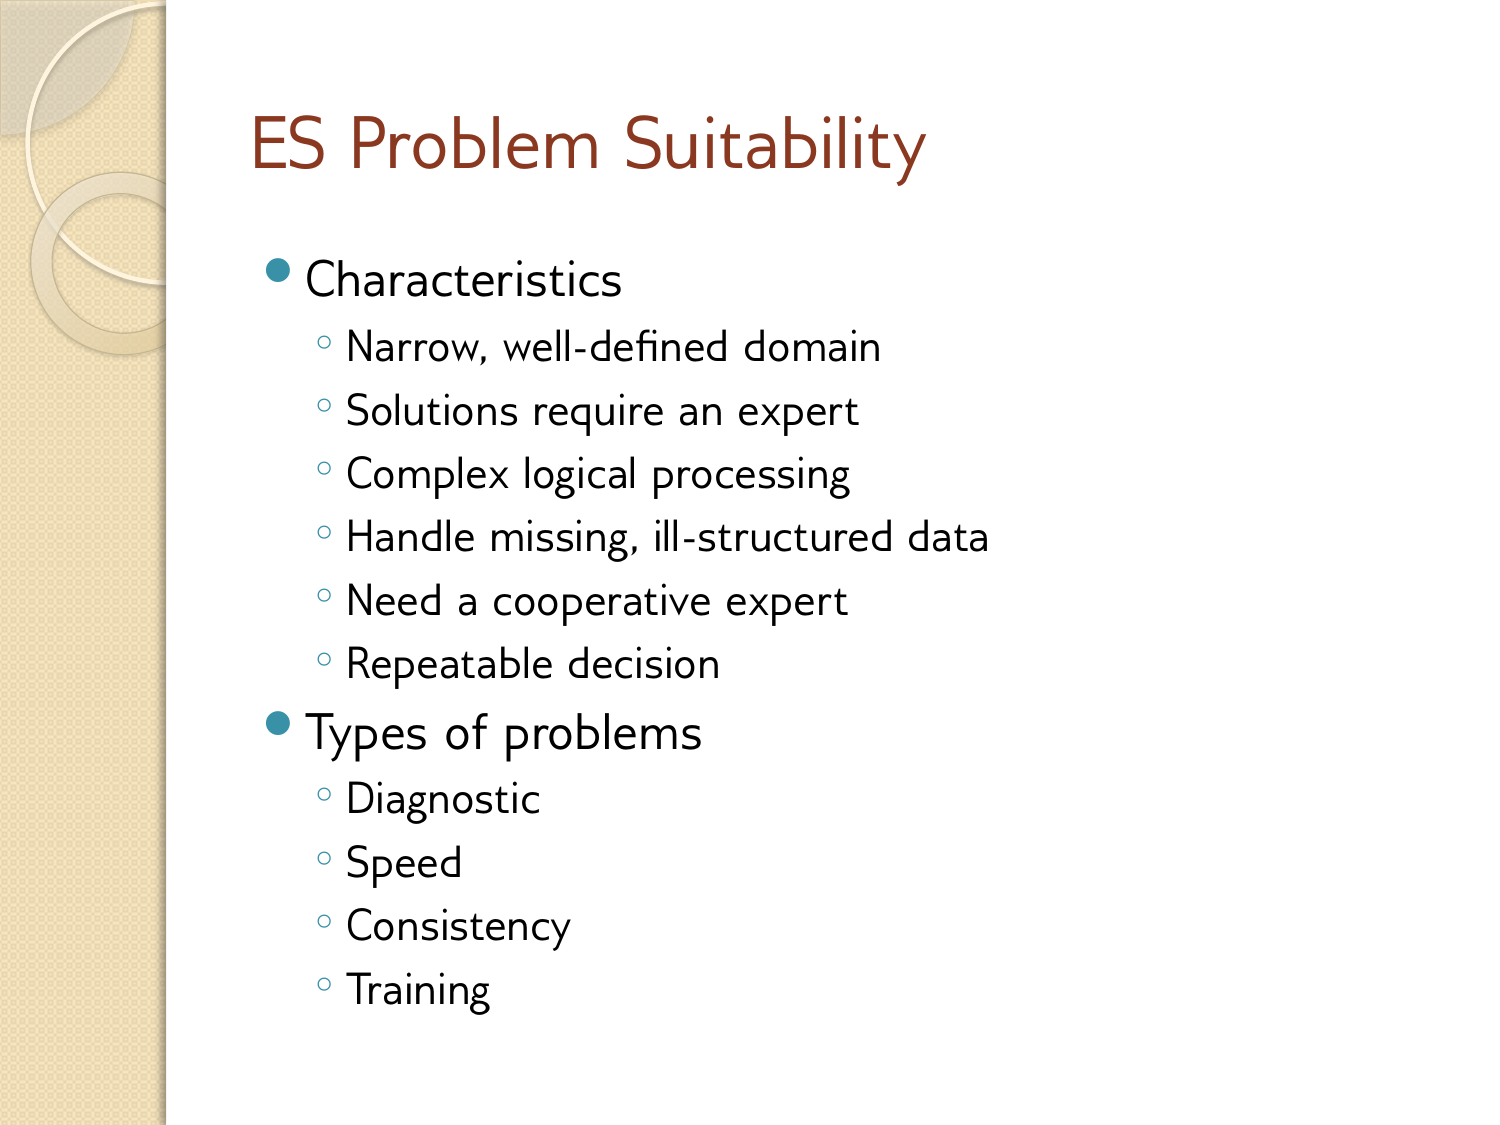

# ES Problem Suitability
Characteristics
Narrow, well-defined domain
Solutions require an expert
Complex logical processing
Handle missing, ill-structured data
Need a cooperative expert
Repeatable decision
Types of problems
Diagnostic
Speed
Consistency
Training